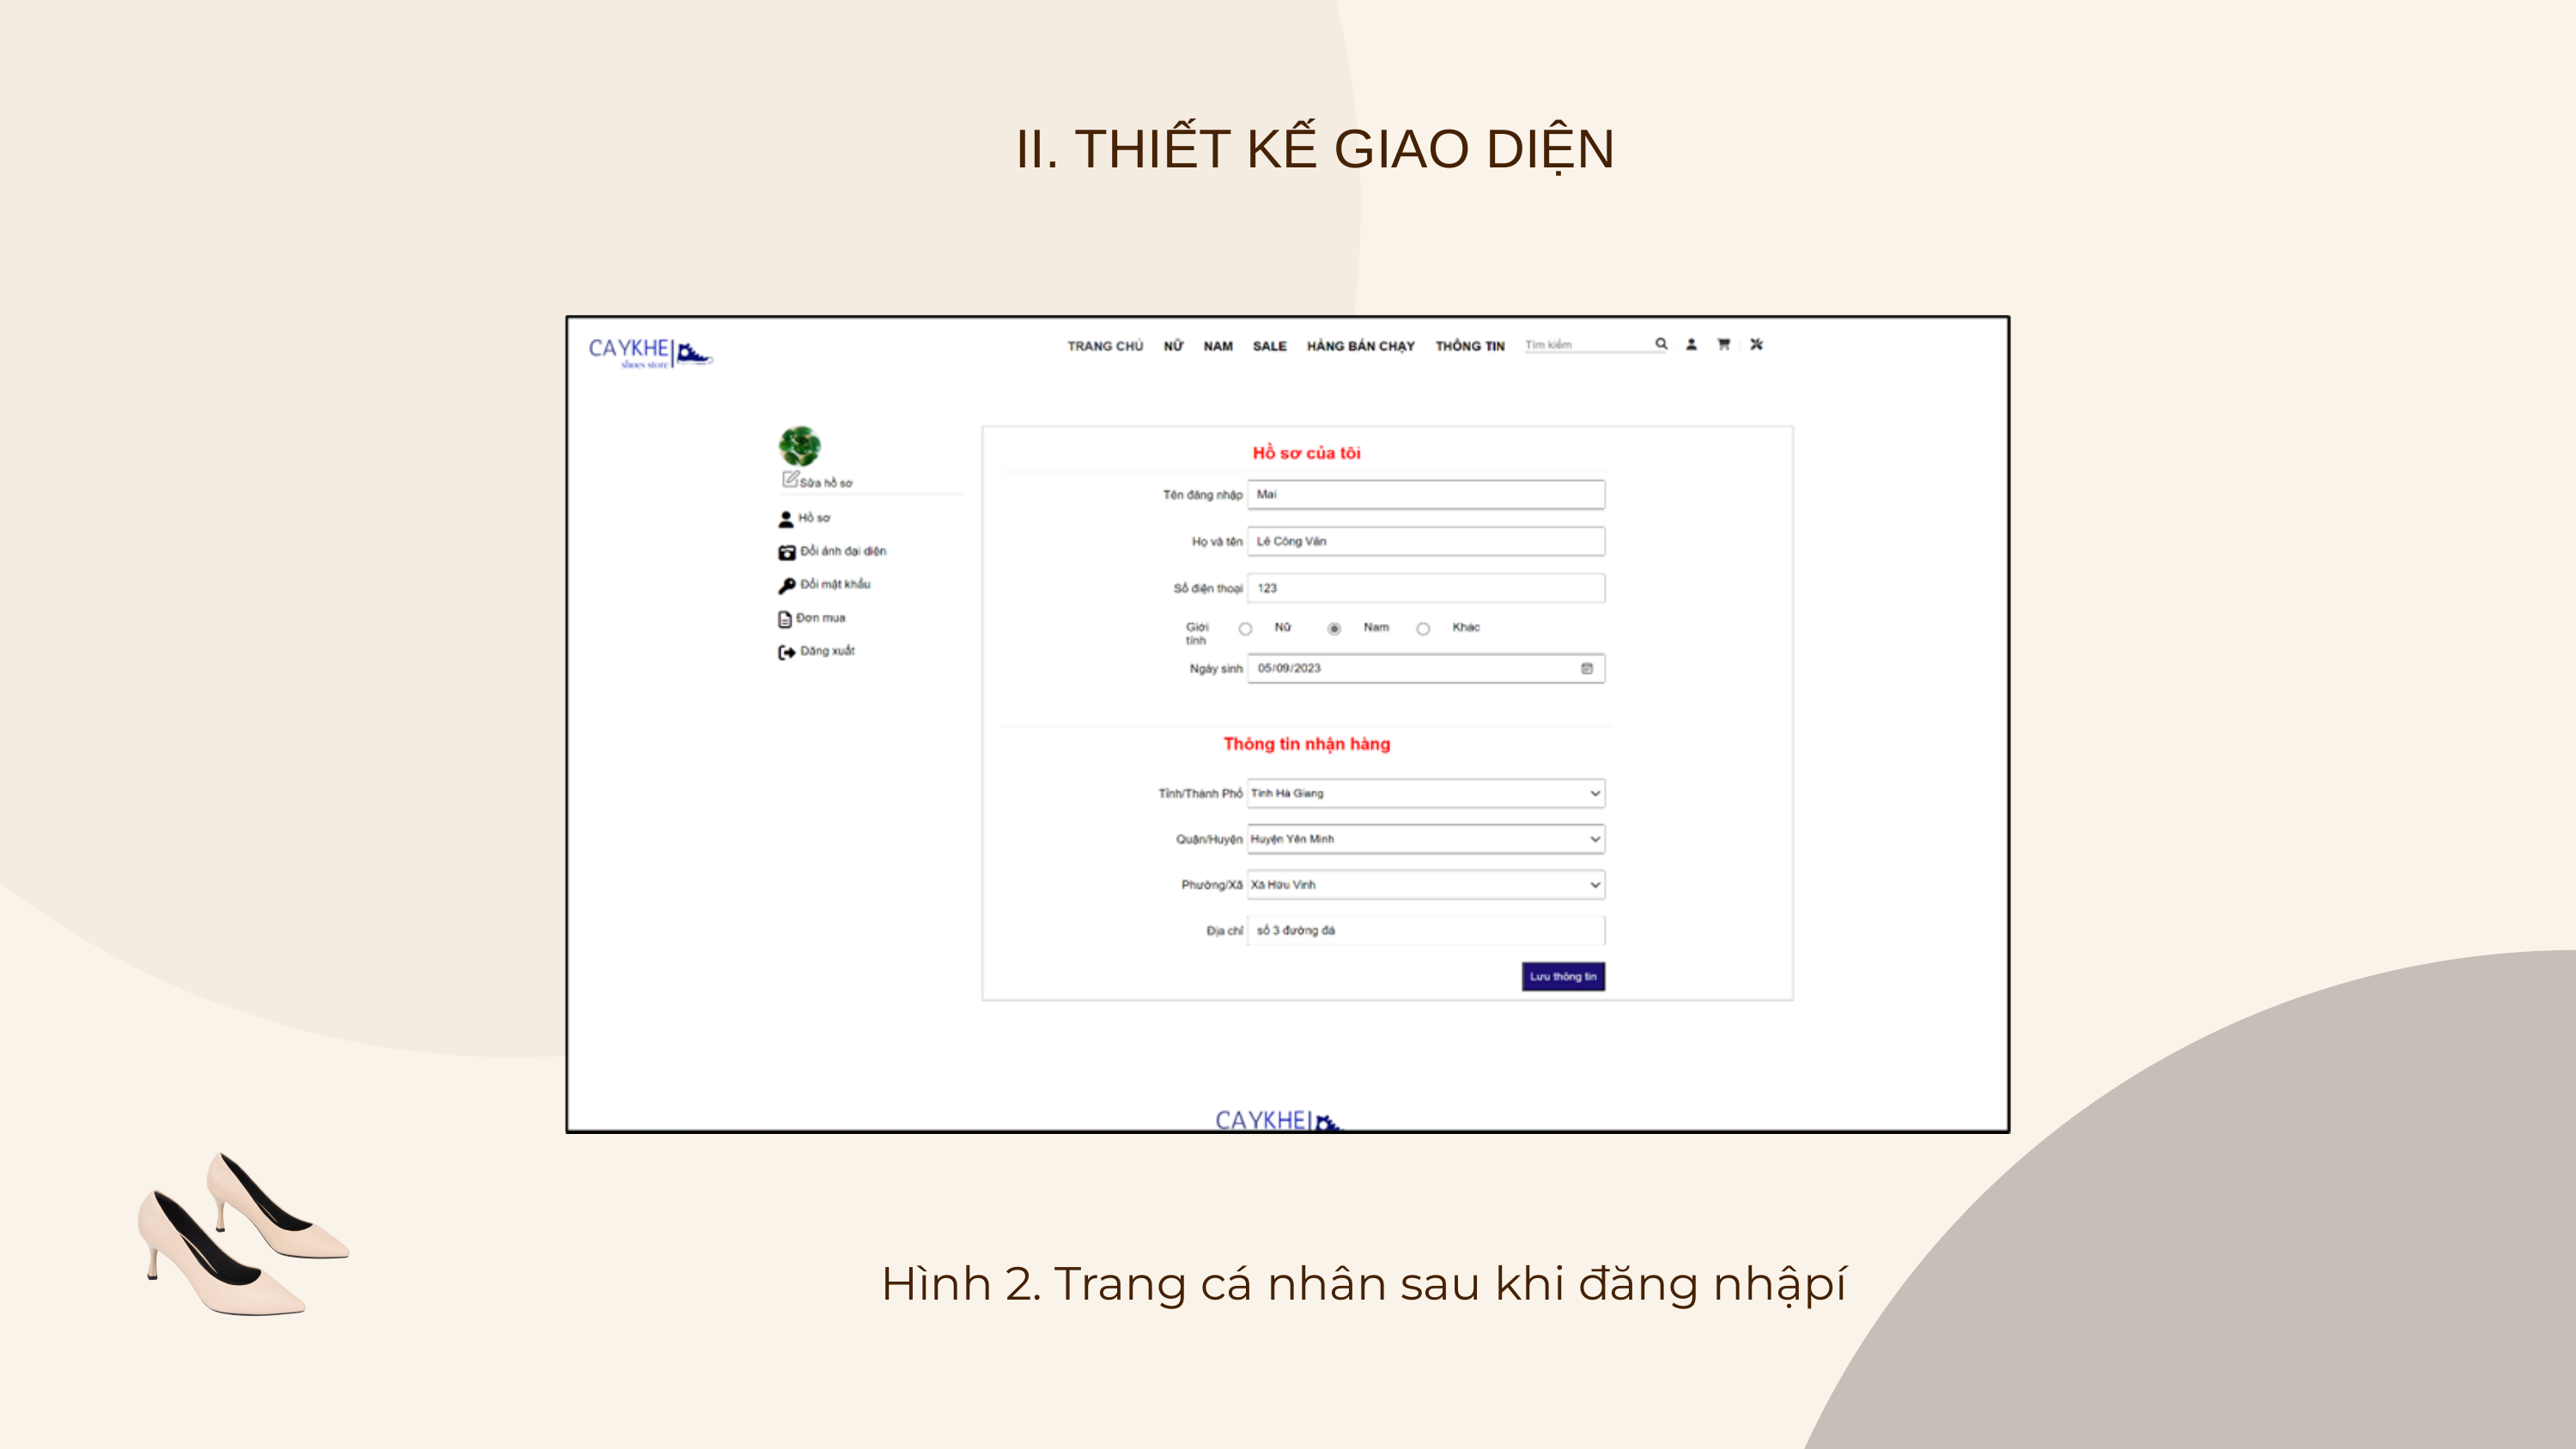

II. THIẾT KẾ GIAO DIỆN

Hình 2. Trang cá nhân sau khi đăng nhậpí